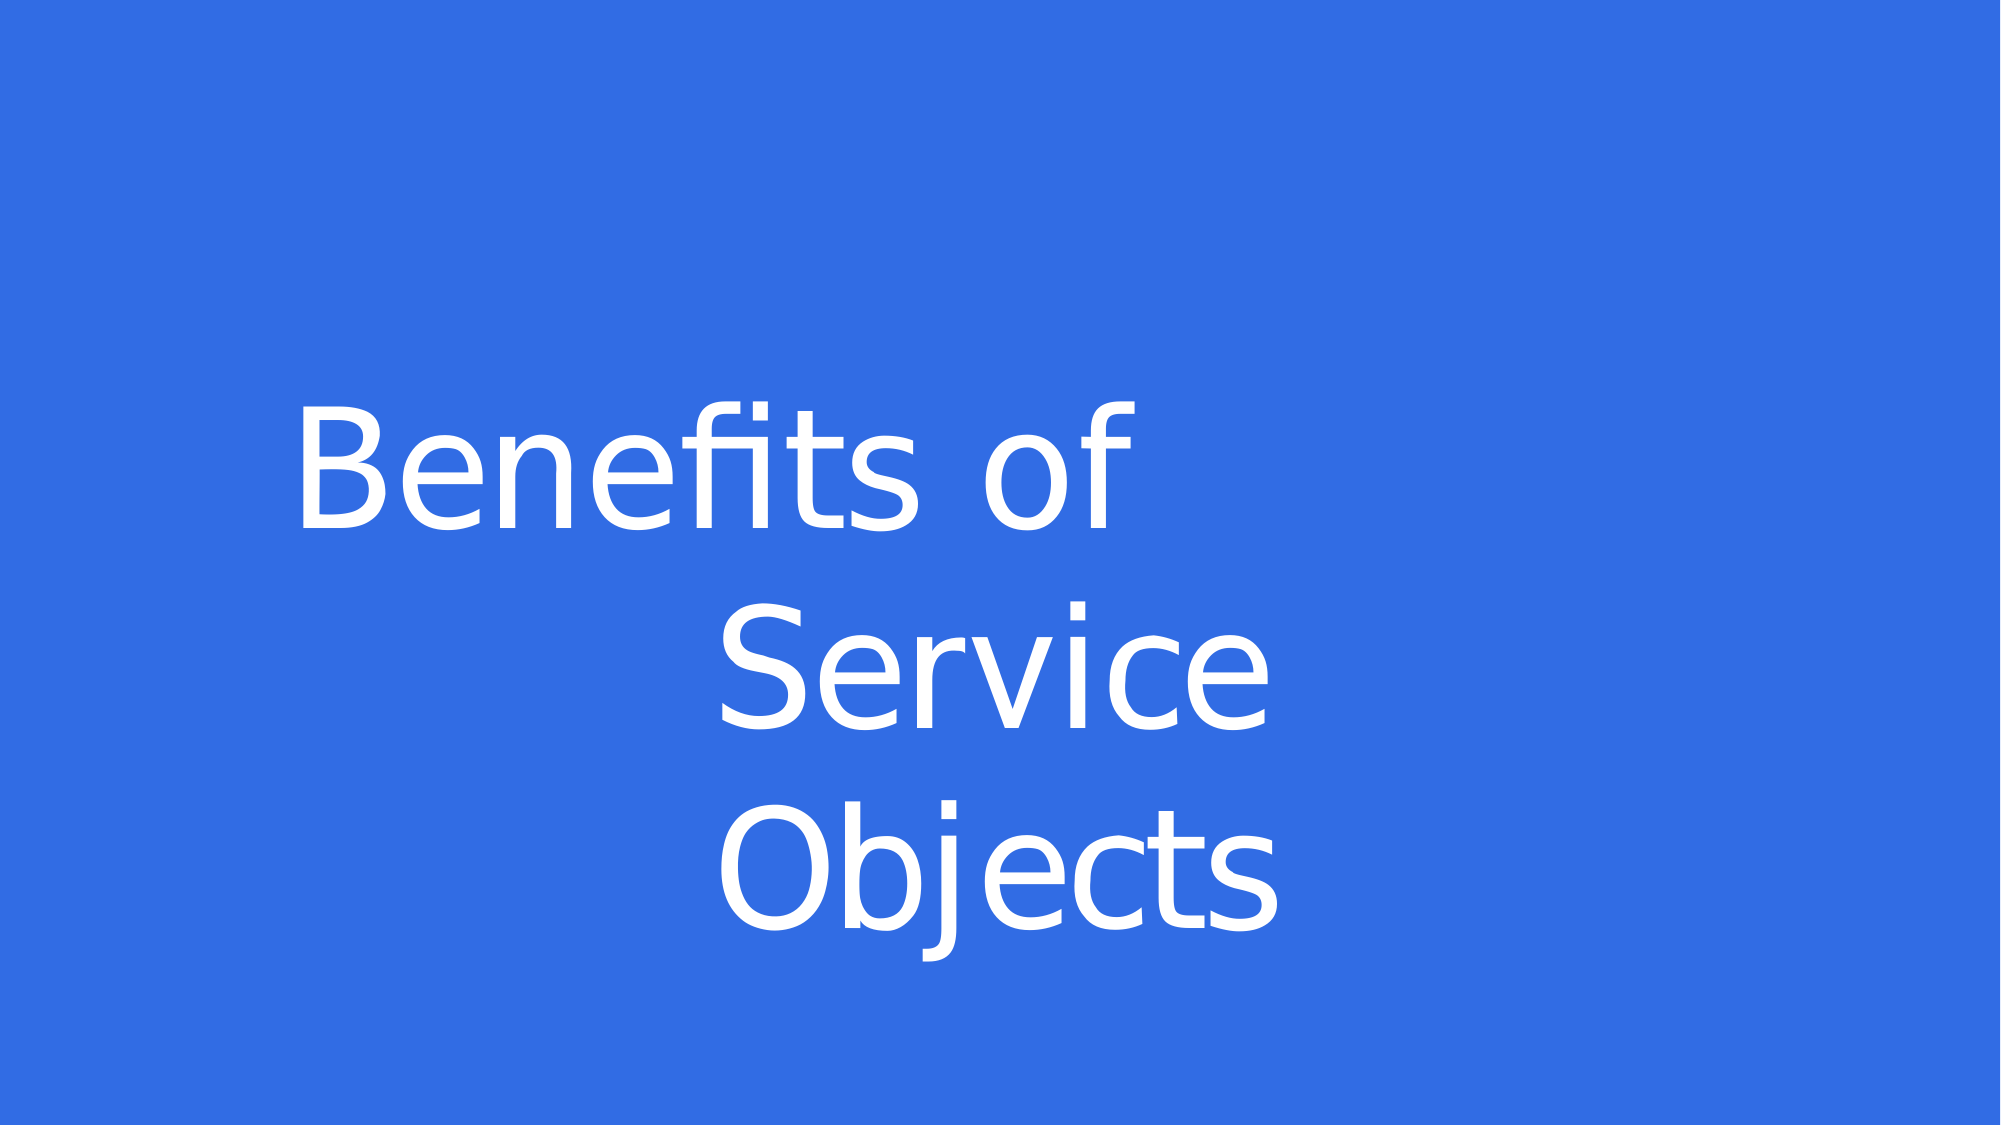

# Benefits of Service Objects
Copyright © Thinknyx Technologies LLP